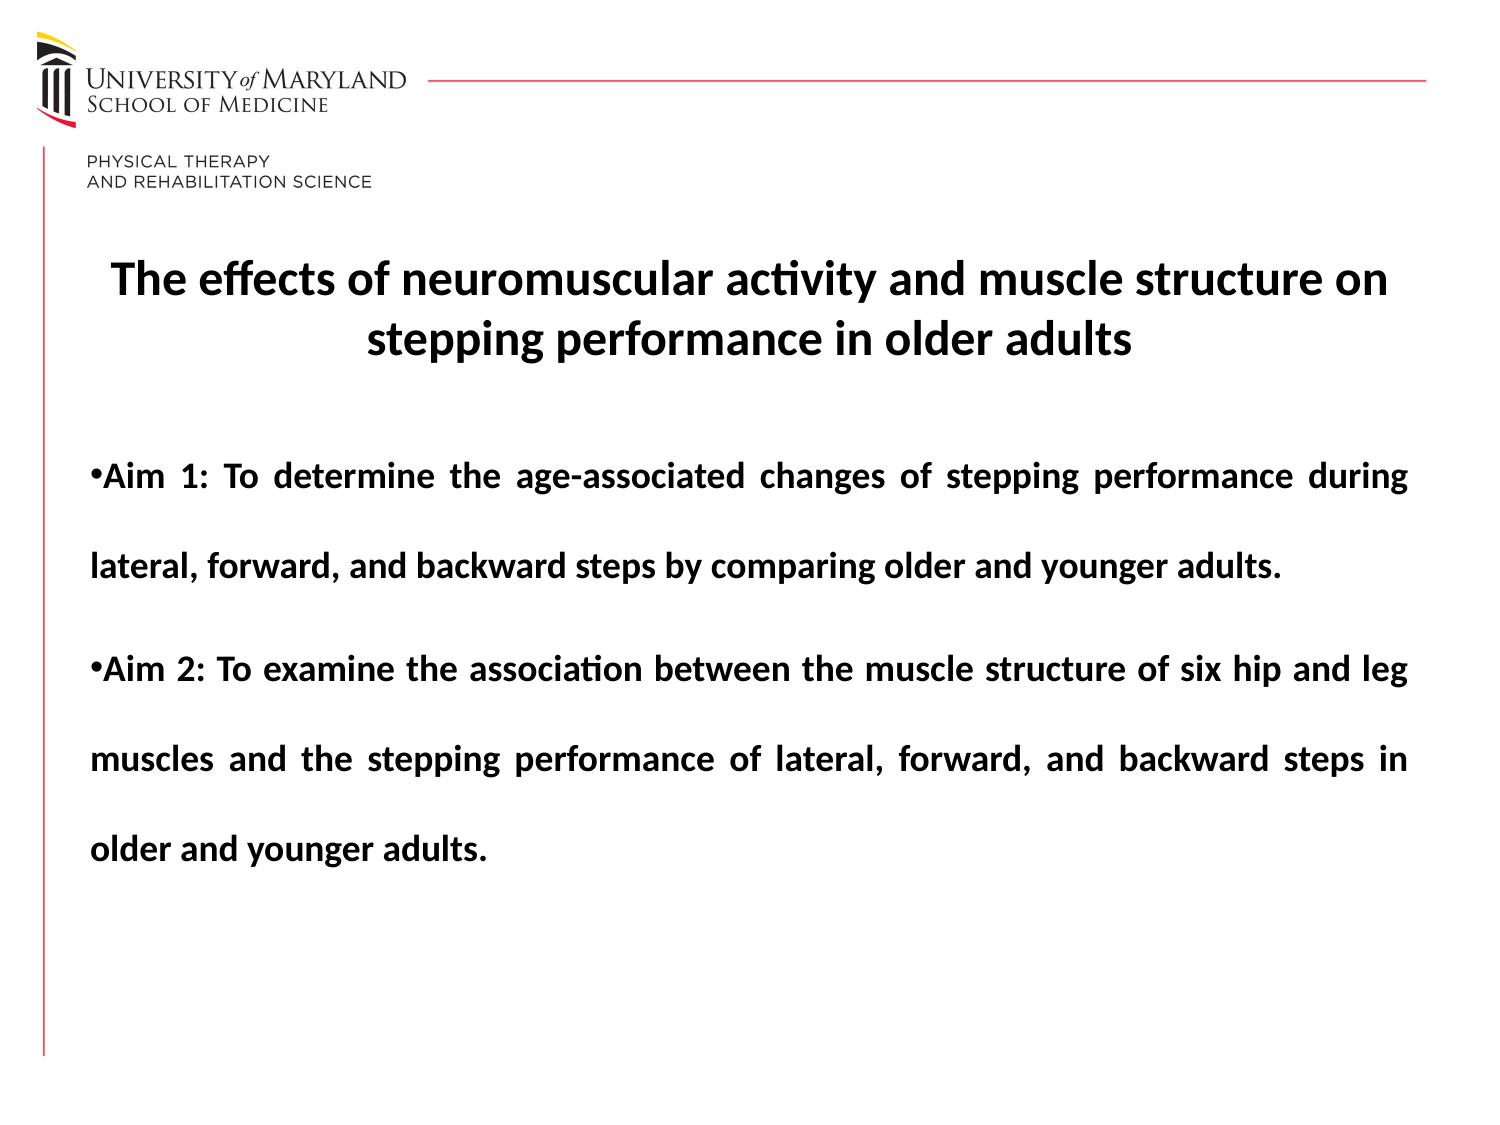

# The effects of neuromuscular activity and muscle structure on stepping performance in older adults
Aim 1: To determine the age-associated changes of stepping performance during lateral, forward, and backward steps by comparing older and younger adults.
Aim 2: To examine the association between the muscle structure of six hip and leg muscles and the stepping performance of lateral, forward, and backward steps in older and younger adults.